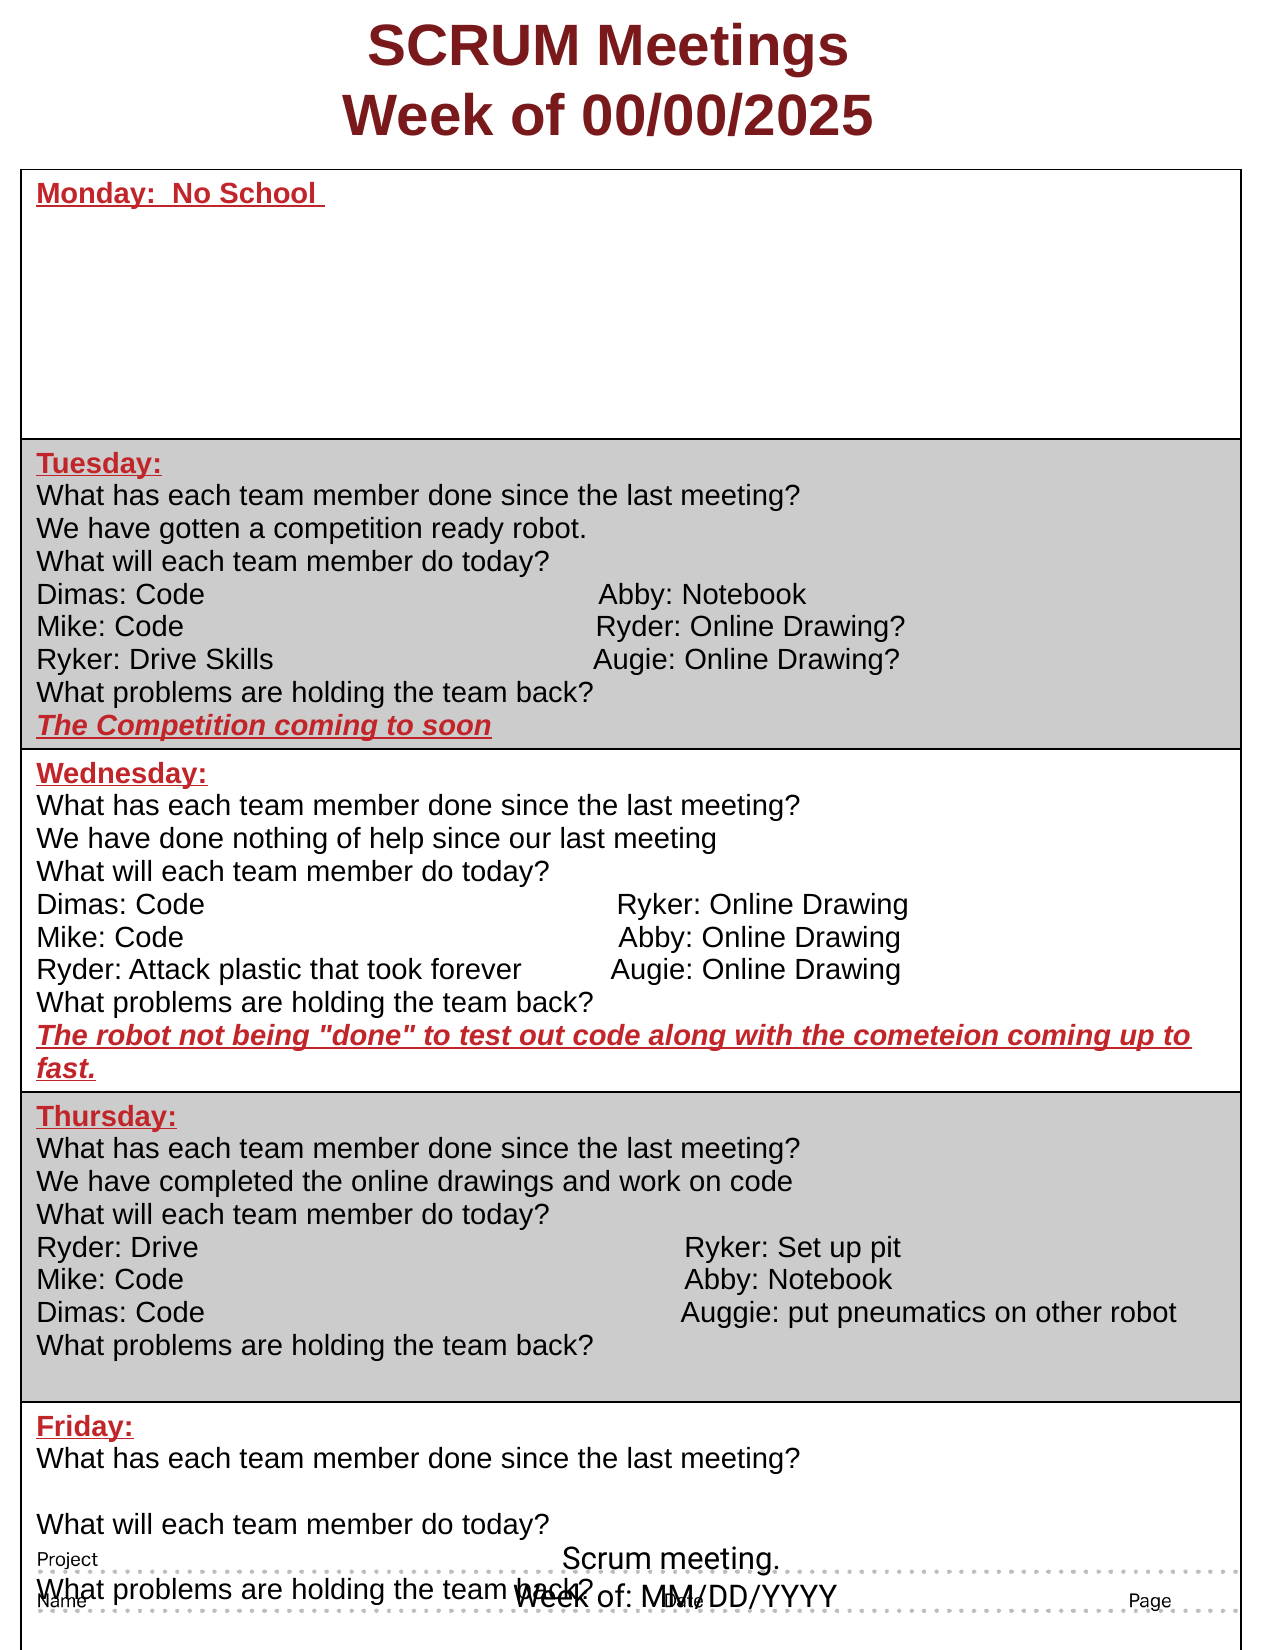

SCRUM Meetings
Week of 00/00/2025
| Monday: No School |
| --- |
| Tuesday: What has each team member done since the last meeting? We have gotten a competition ready robot. What will each team member do today? Dimas: Code   Abby: Notebook Mike: Code     Ryder: Online Drawing? Ryker: Drive Skills   Augie: Online Drawing? What problems are holding the team back? The Competition coming to soon |
| Wednesday: What has each team member done since the last meeting? We have done nothing of help since our last meeting What will each team member do today? Dimas: Code Ryker: Online Drawing Mike: Code Abby: Online Drawing Ryder: Attack plastic that took forever Augie: Online Drawing What problems are holding the team back? The robot not being "done" to test out code along with the cometeion coming up to fast. |
| Thursday: What has each team member done since the last meeting? We have completed the online drawings and work on code What will each team member do today? Ryder: Drive Ryker: Set up pit Mike: Code Abby: Notebook Dimas: Code Auggie: put pneumatics on other robot What problems are holding the team back? |
| Friday: What has each team member done since the last meeting? What will each team member do today? What problems are holding the team back? |
# Scrum meeting. Week of: MM/DD/YYYY